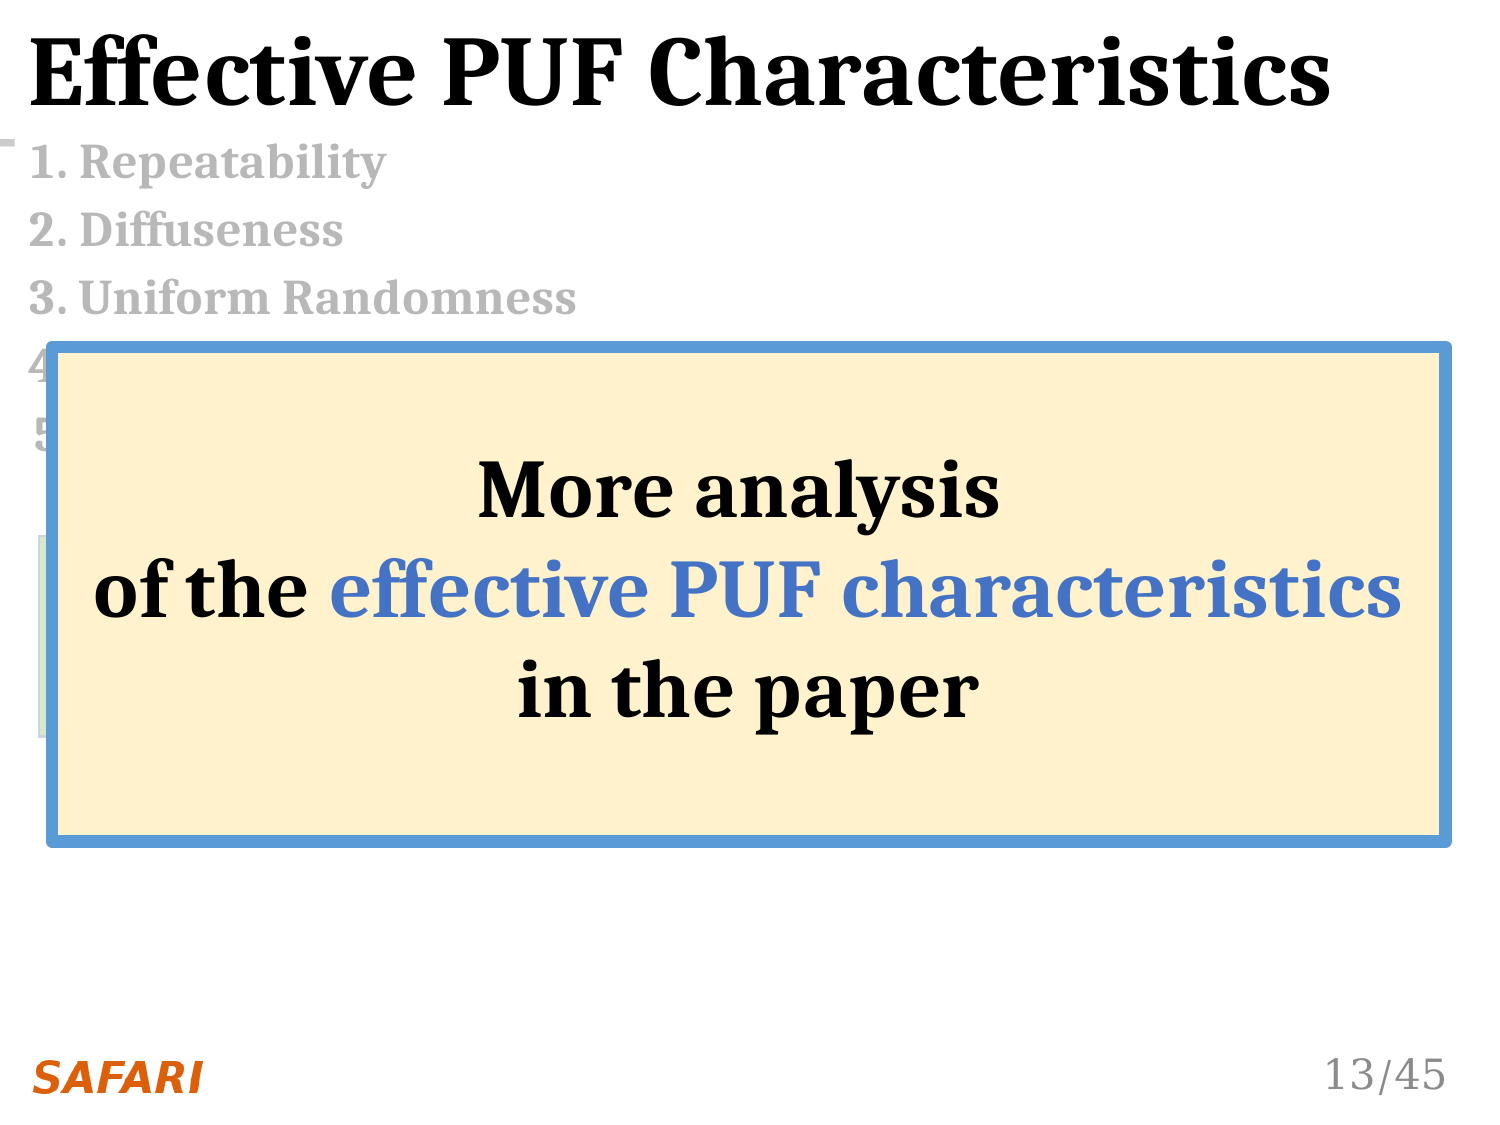

# Effective PUF Characteristics
1. Repeatability

2. Diffuseness
3. Uniform Randomness
4. Uniqueness

More analysis
of the effective PUF characteristics in the paper

5. Unclonability
DRAM
Device 0
PUF Response0
PUF Response0
Trusted Device
PUF Response1
PUF ResponseN